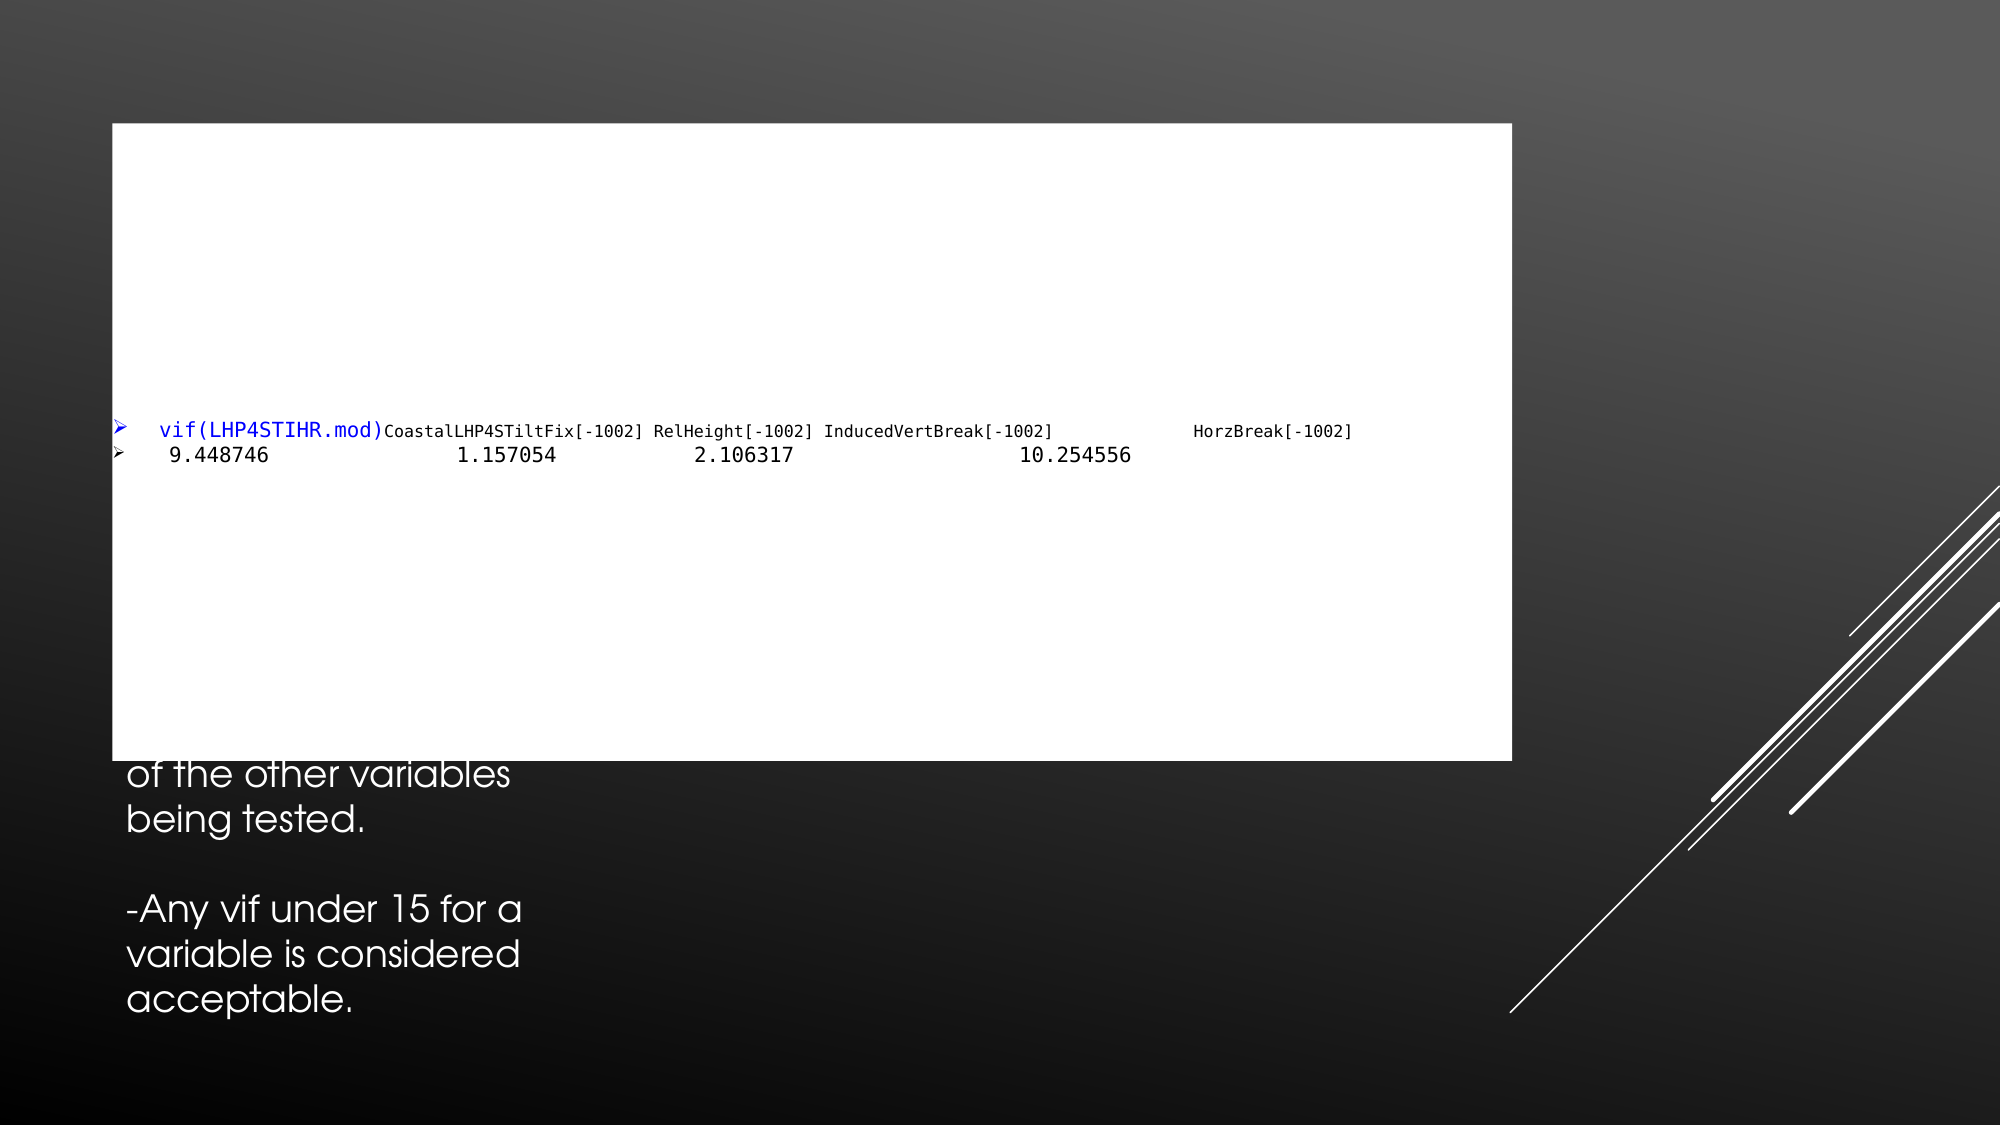

# Assumptions- Variance Inflation Factor (vif)
vif(LHP4STIHR.mod)CoastalLHP4STiltFix[-1002] RelHeight[-1002] InducedVertBreak[-1002]              HorzBreak[-1002]
 9.448746               1.157054           2.106317                  10.254556
-Shows whether or not some variables can be written as linear combinations of the other variables being tested.

-Any vif under 15 for a variable is considered acceptable.